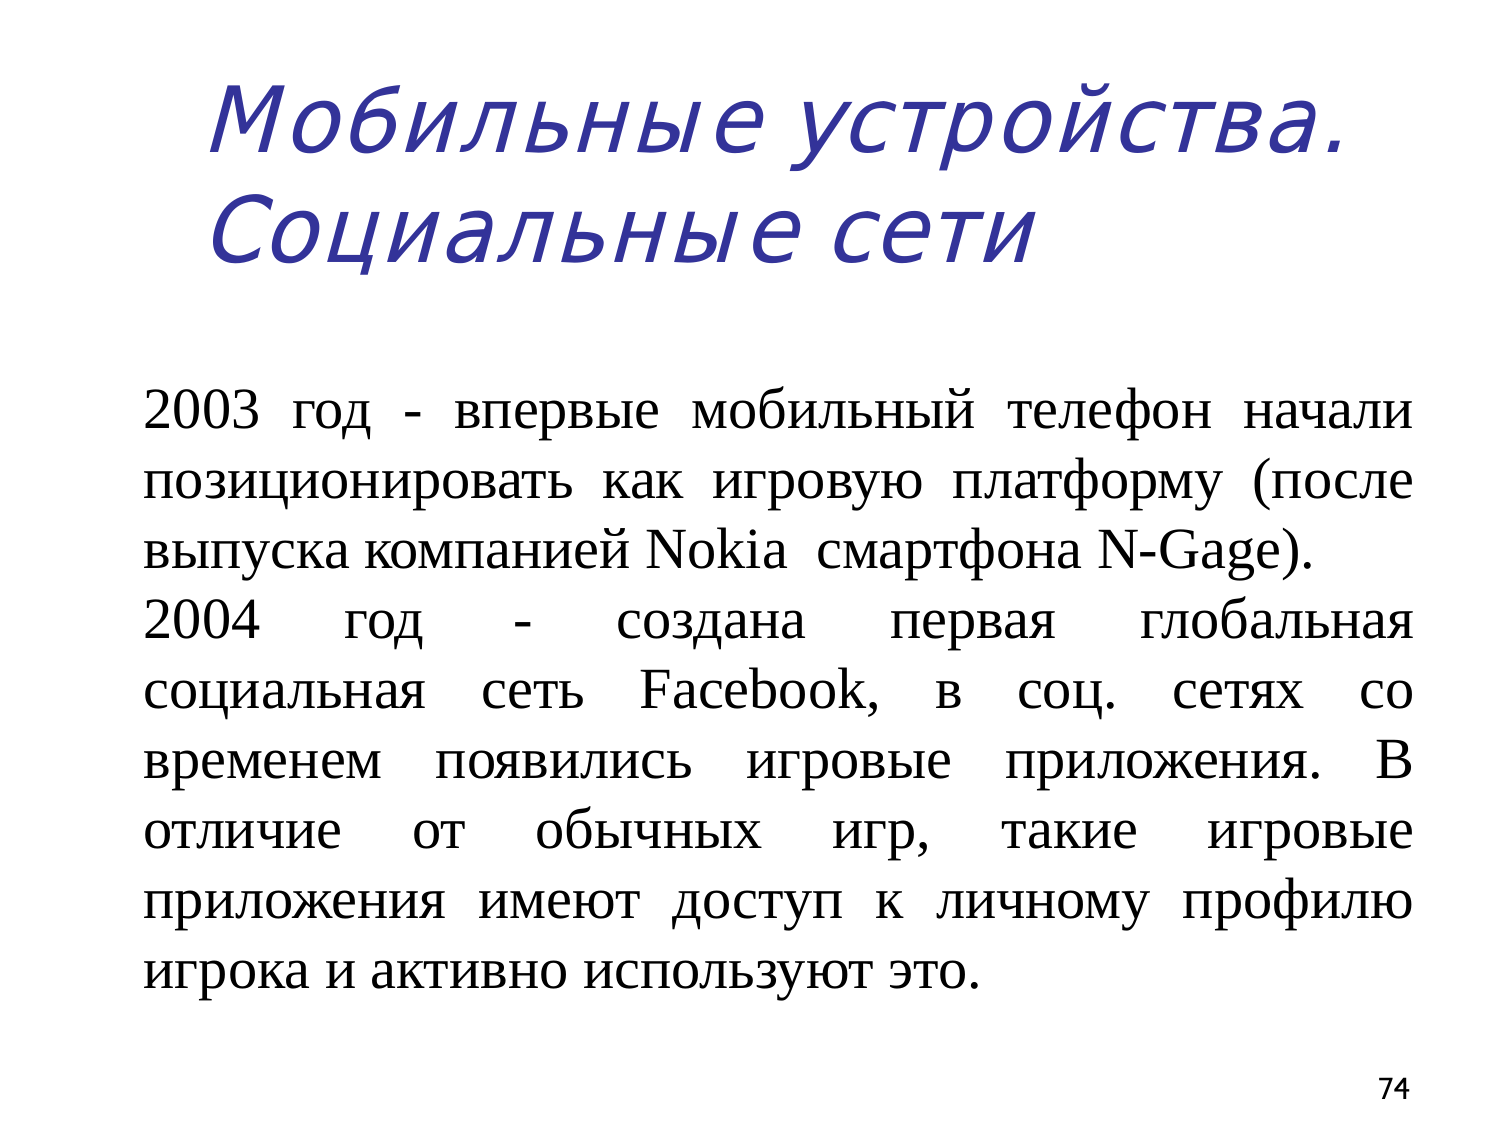

# Мобильные устройства. Социальные сети
2003 год - впервые мобильный телефон начали позиционировать как игровую платформу (после выпуска компанией Nokia  смартфона N-Gage).
2004 год	- создана первая глобальная социальная сеть Facebook, в соц. сетях со временем появились игровые приложения. В отличие от обычных игр, такие игровые приложения имеют доступ к личному профилю игрока и активно используют это.
74